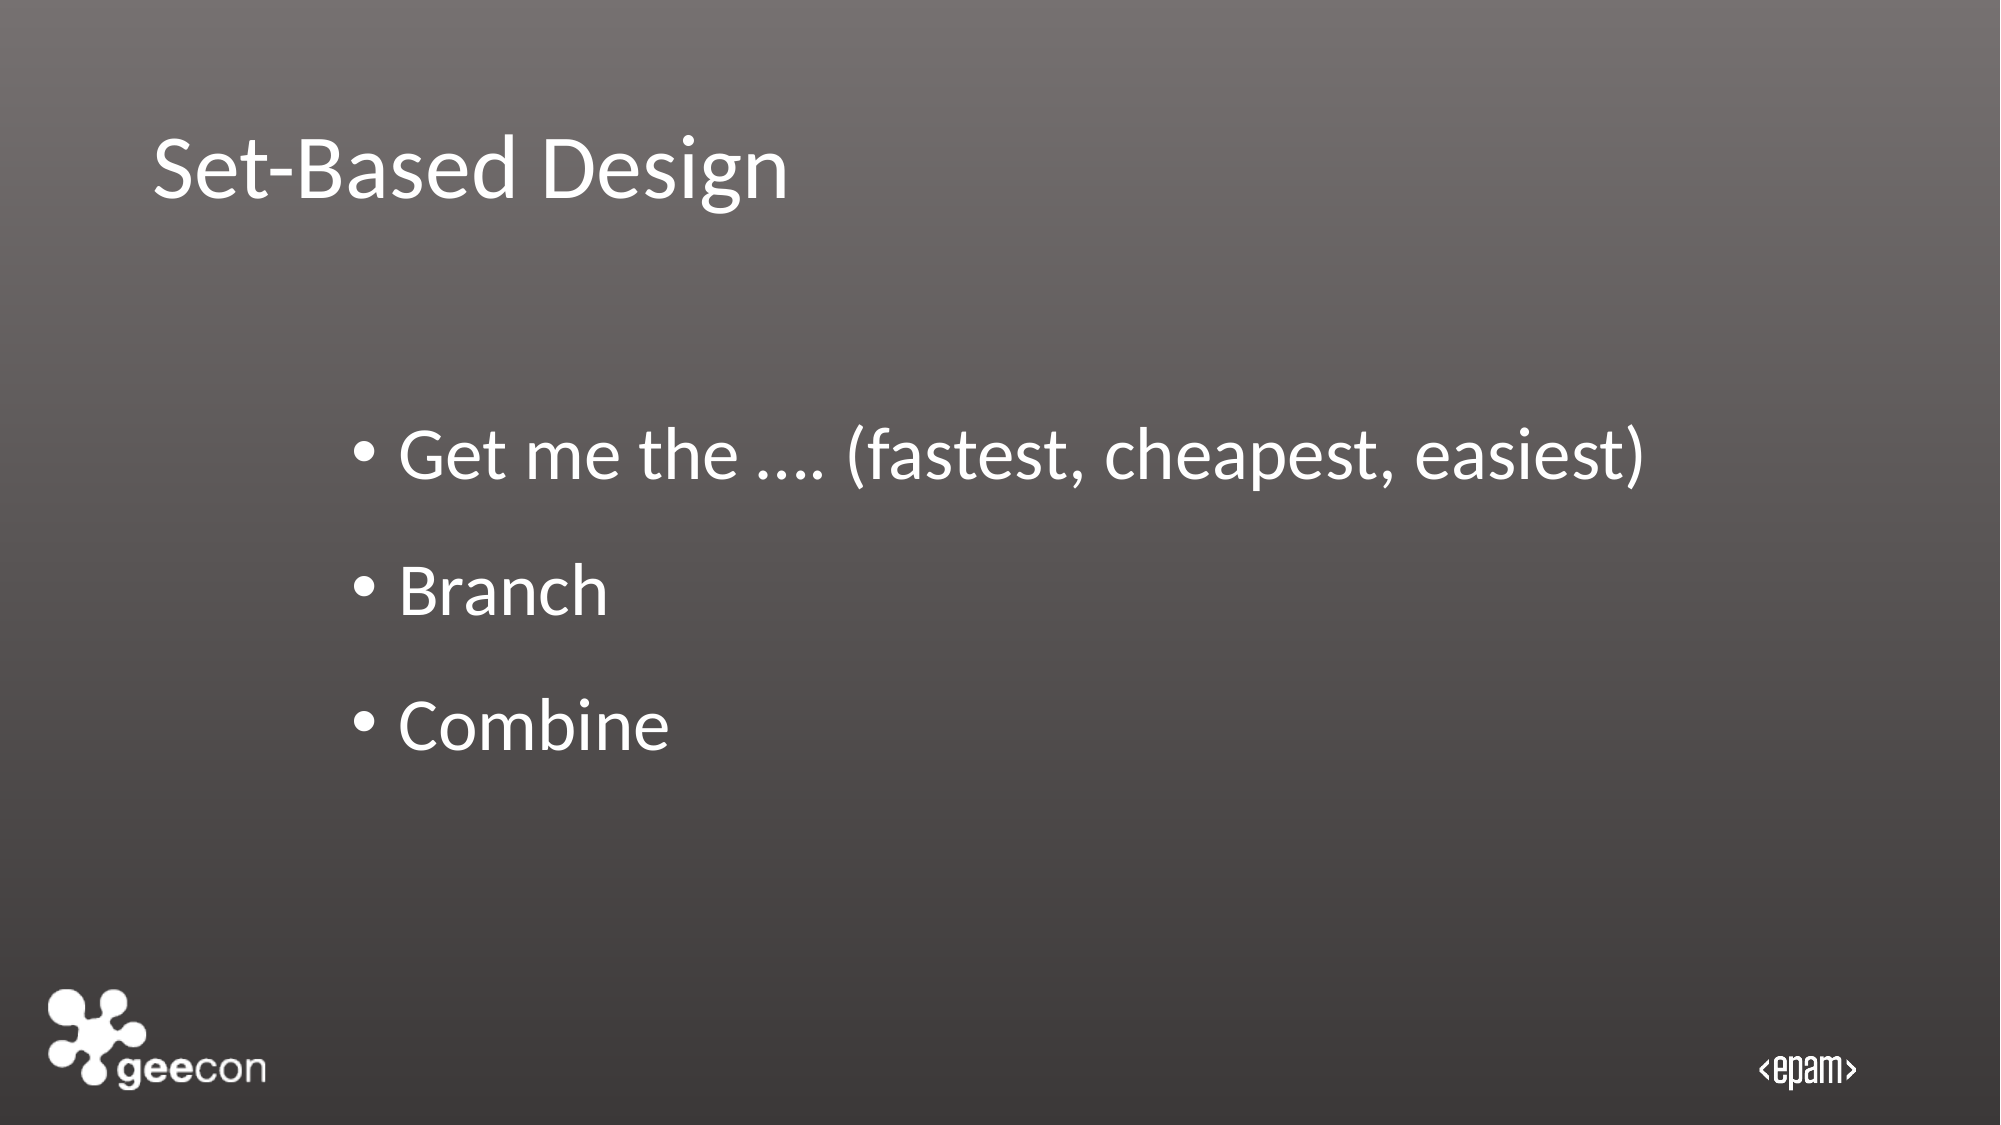

# Set-Based Design
Get me the …. (fastest, cheapest, easiest)
Branch
Combine